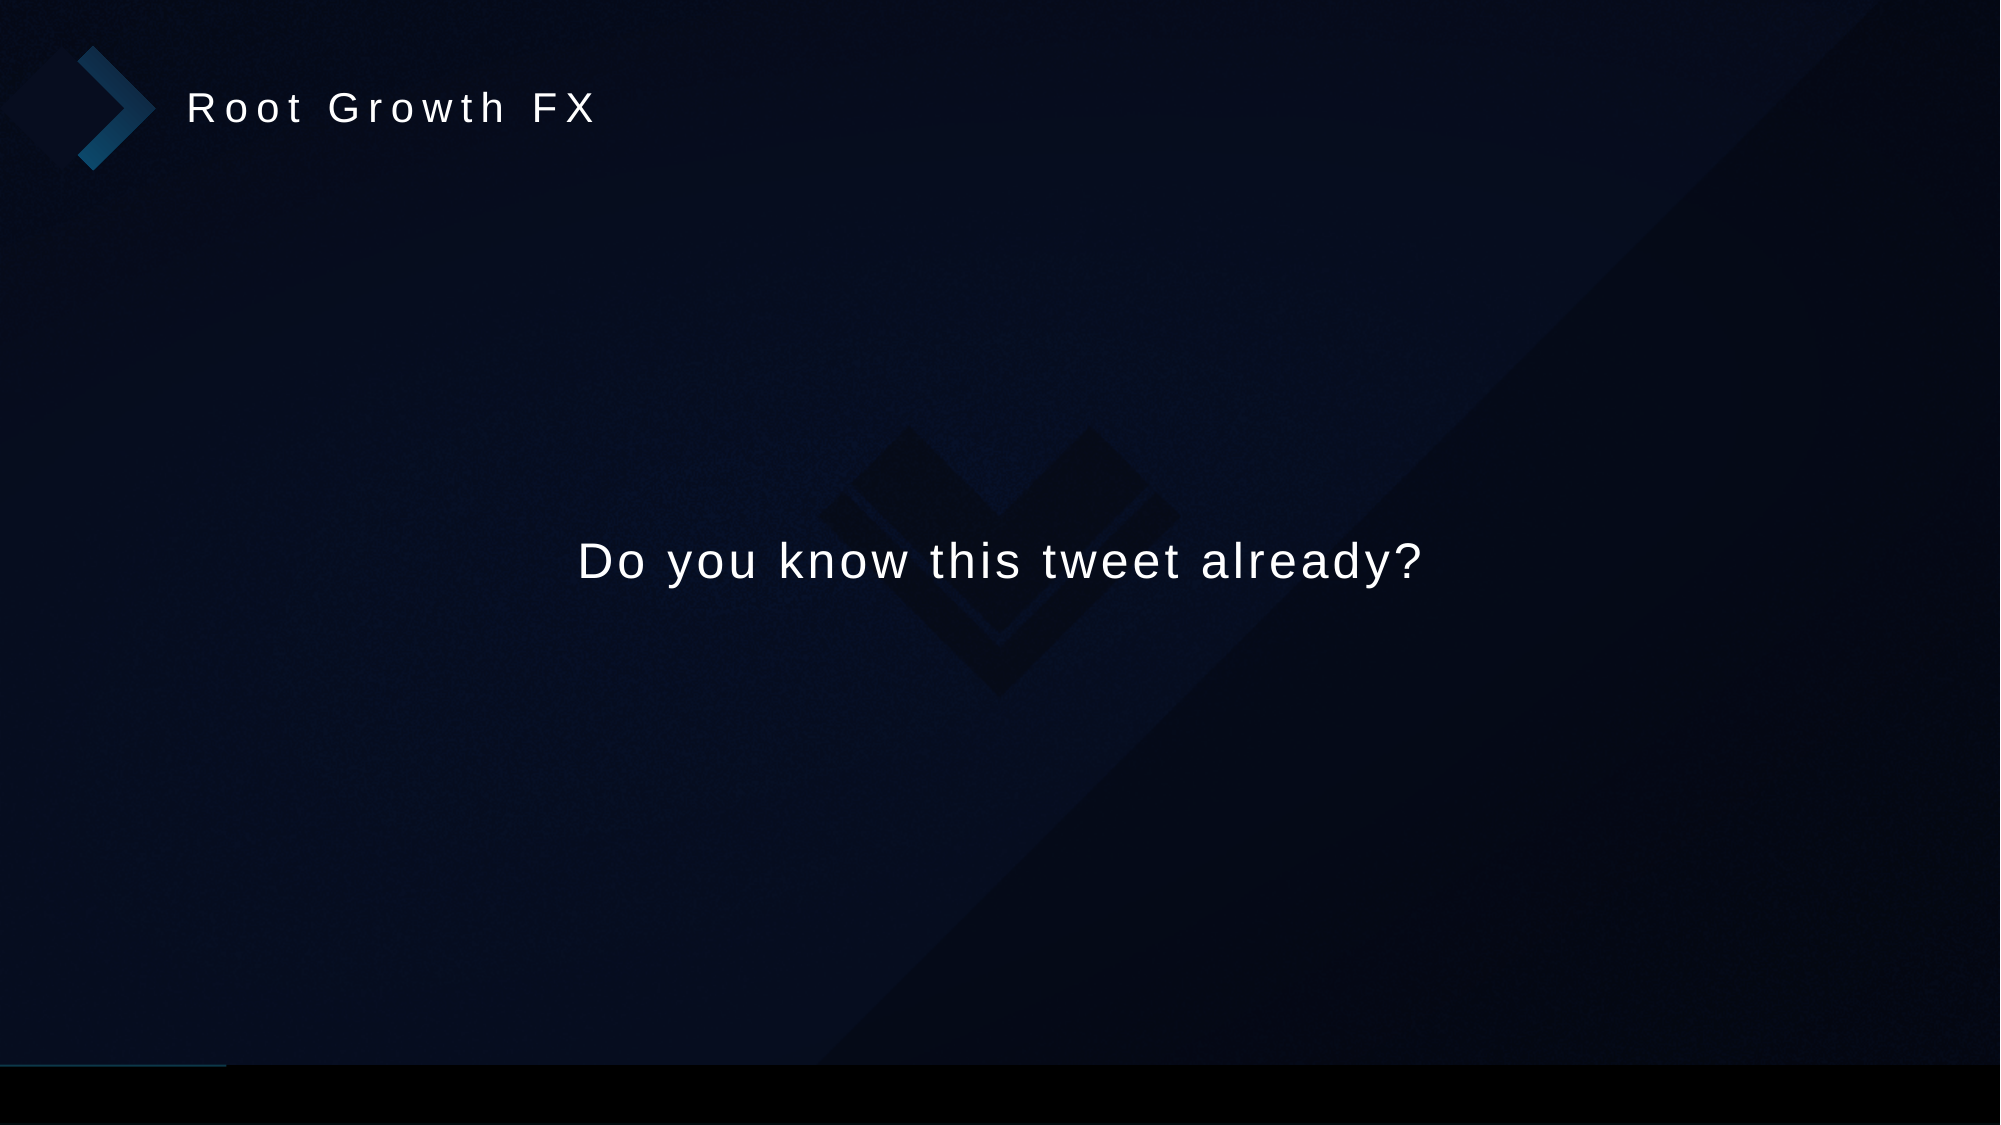

Root Growth FX
Do you know this tweet already?